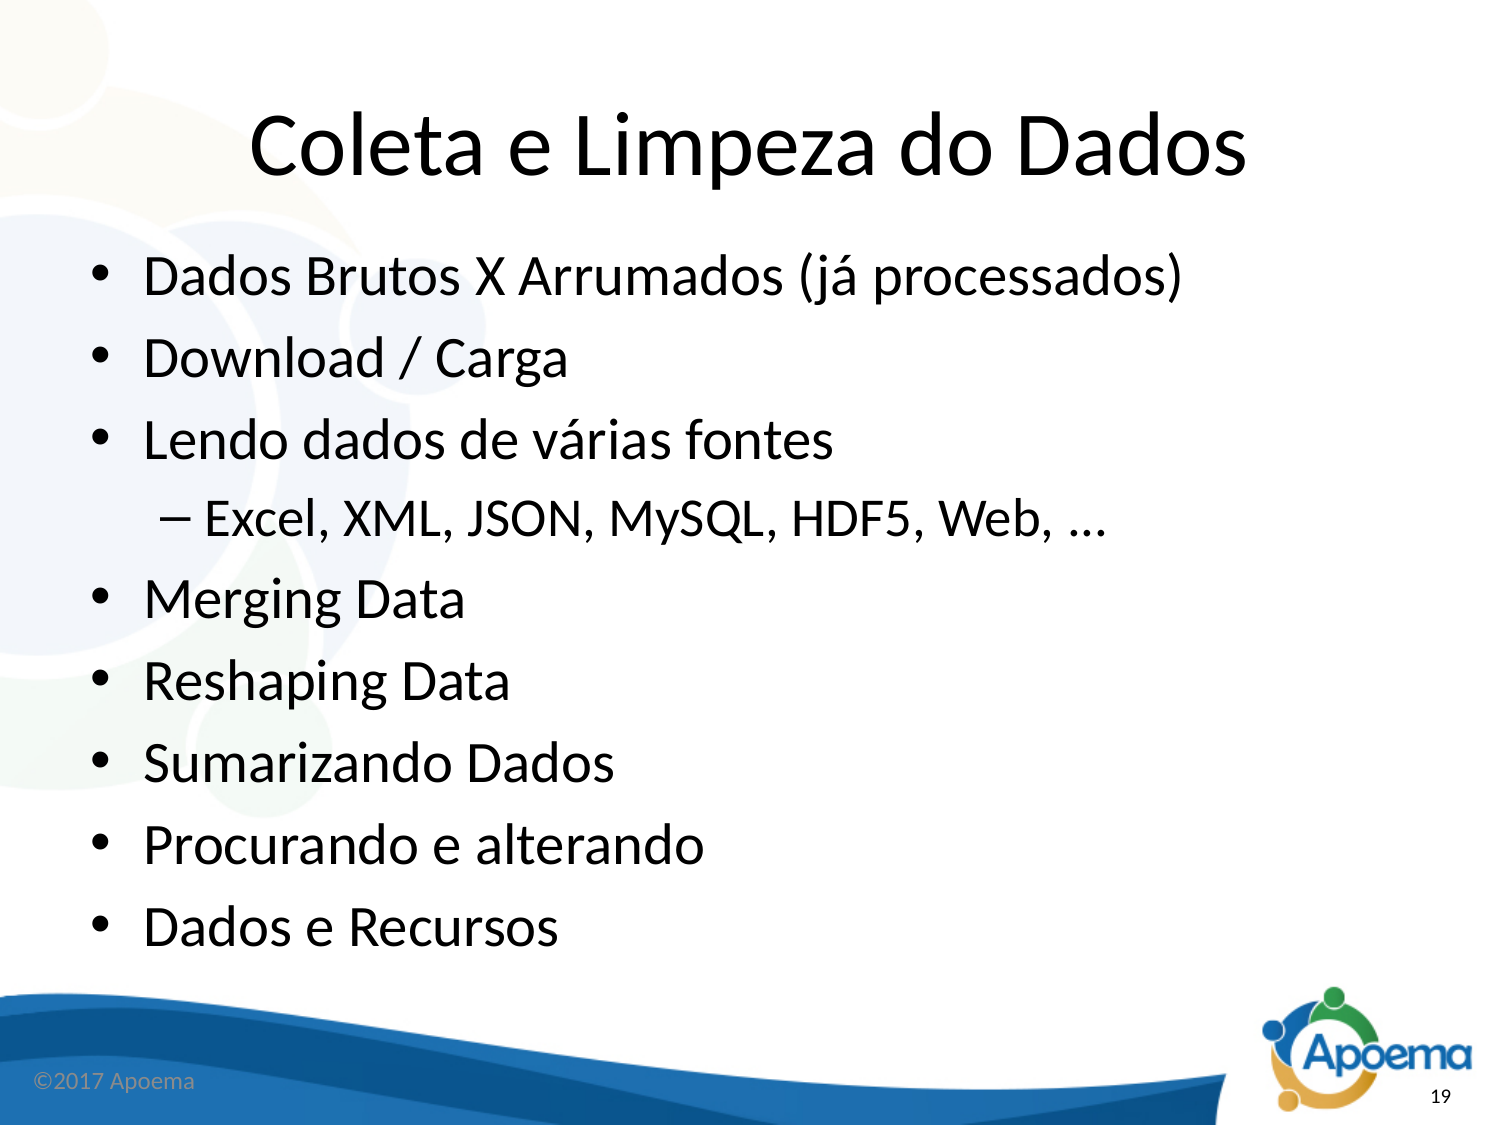

# Coleta e Limpeza do Dados
Dados Brutos X Arrumados (já processados)
Download / Carga
Lendo dados de várias fontes
Excel, XML, JSON, MySQL, HDF5, Web, ...
Merging Data
Reshaping Data
Sumarizando Dados
Procurando e alterando
Dados e Recursos
©2017 Apoema
19